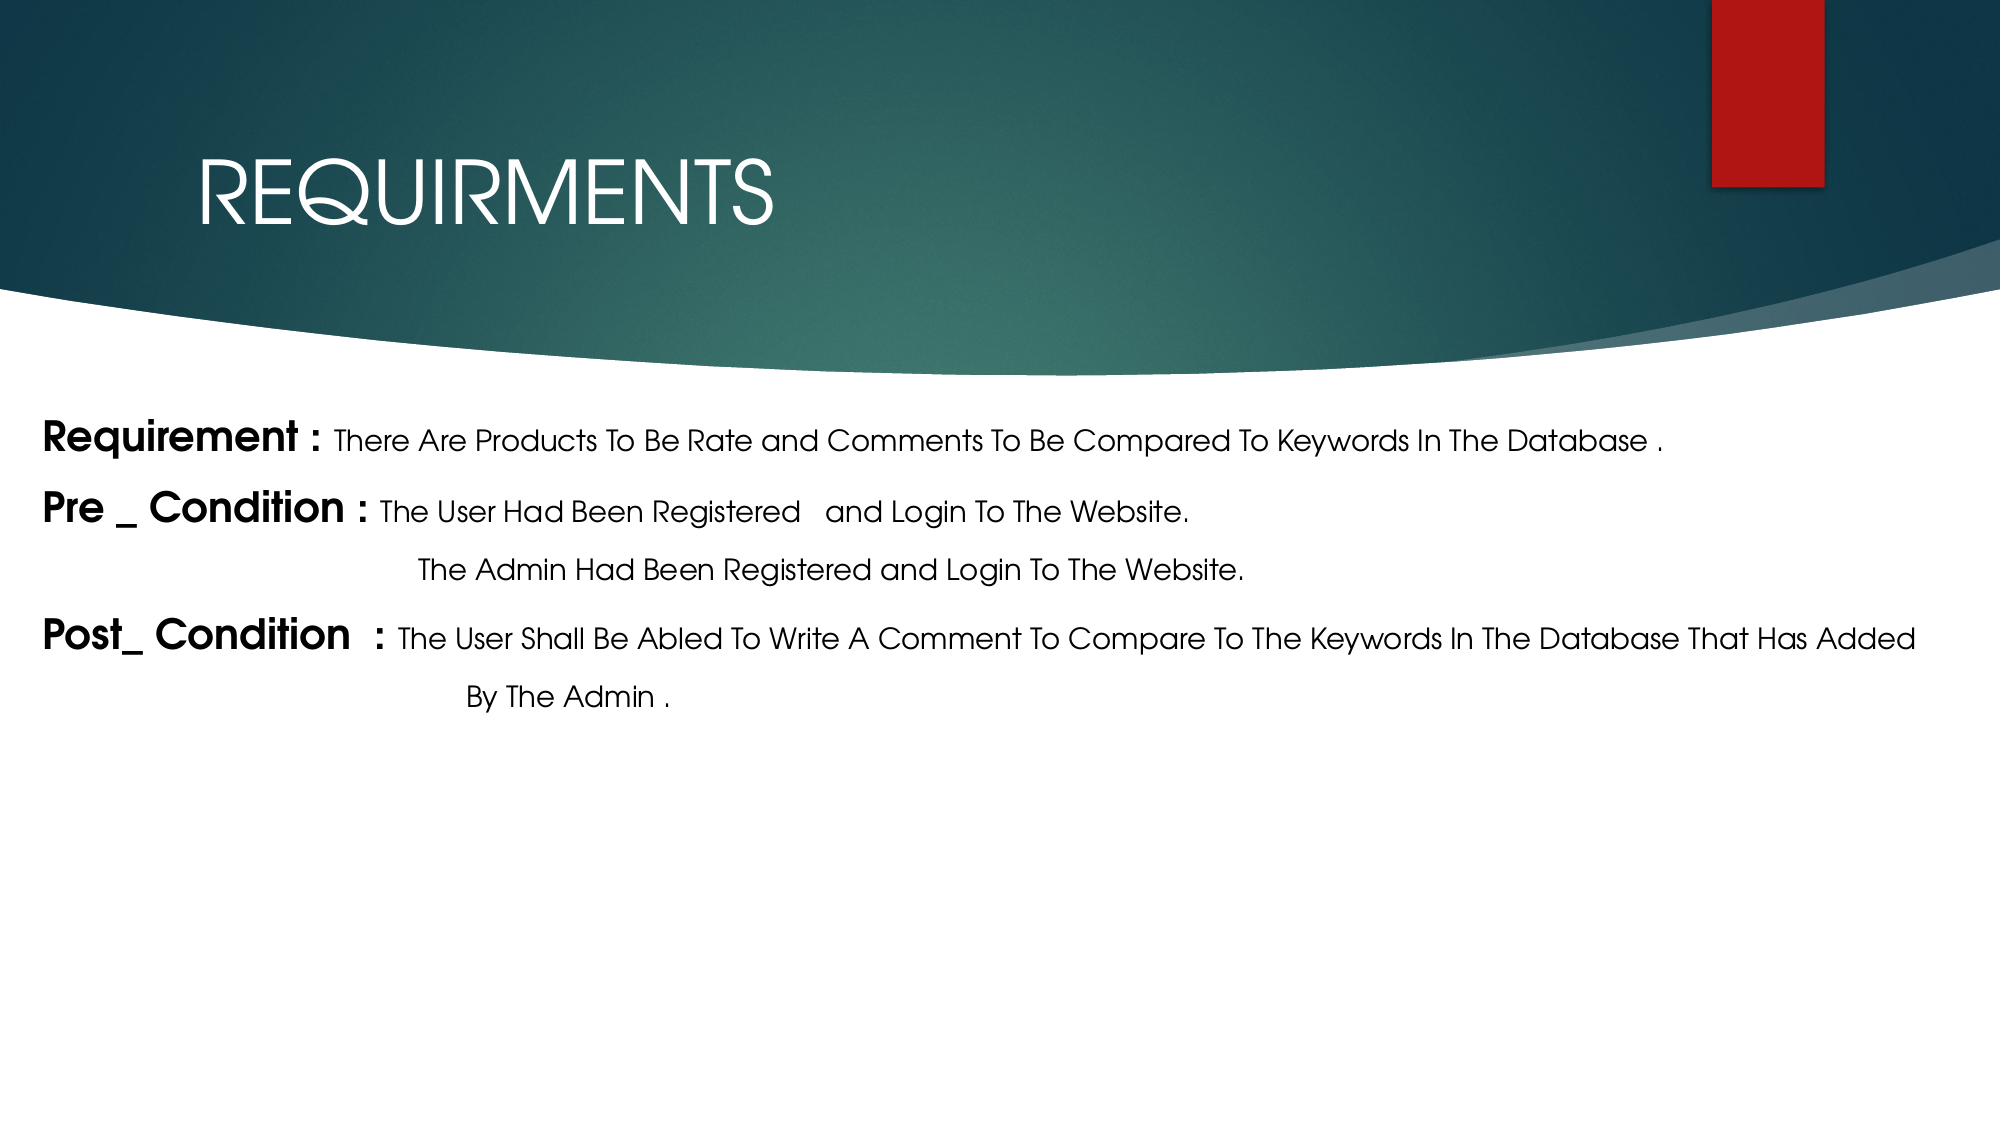

# REQUIRMENTS

Requirement : There Are Products To Be Rate and Comments To Be Compared To Keywords In The Database .
Pre _ Condition : The User Had Been Registered   and Login To The Website.
                                               The Admin Had Been Registered and Login To The Website.
Post_ Condition  : The User Shall Be Abled To Write A Comment To Compare To The Keywords In The Database That Has Added
                                                     By The Admin .